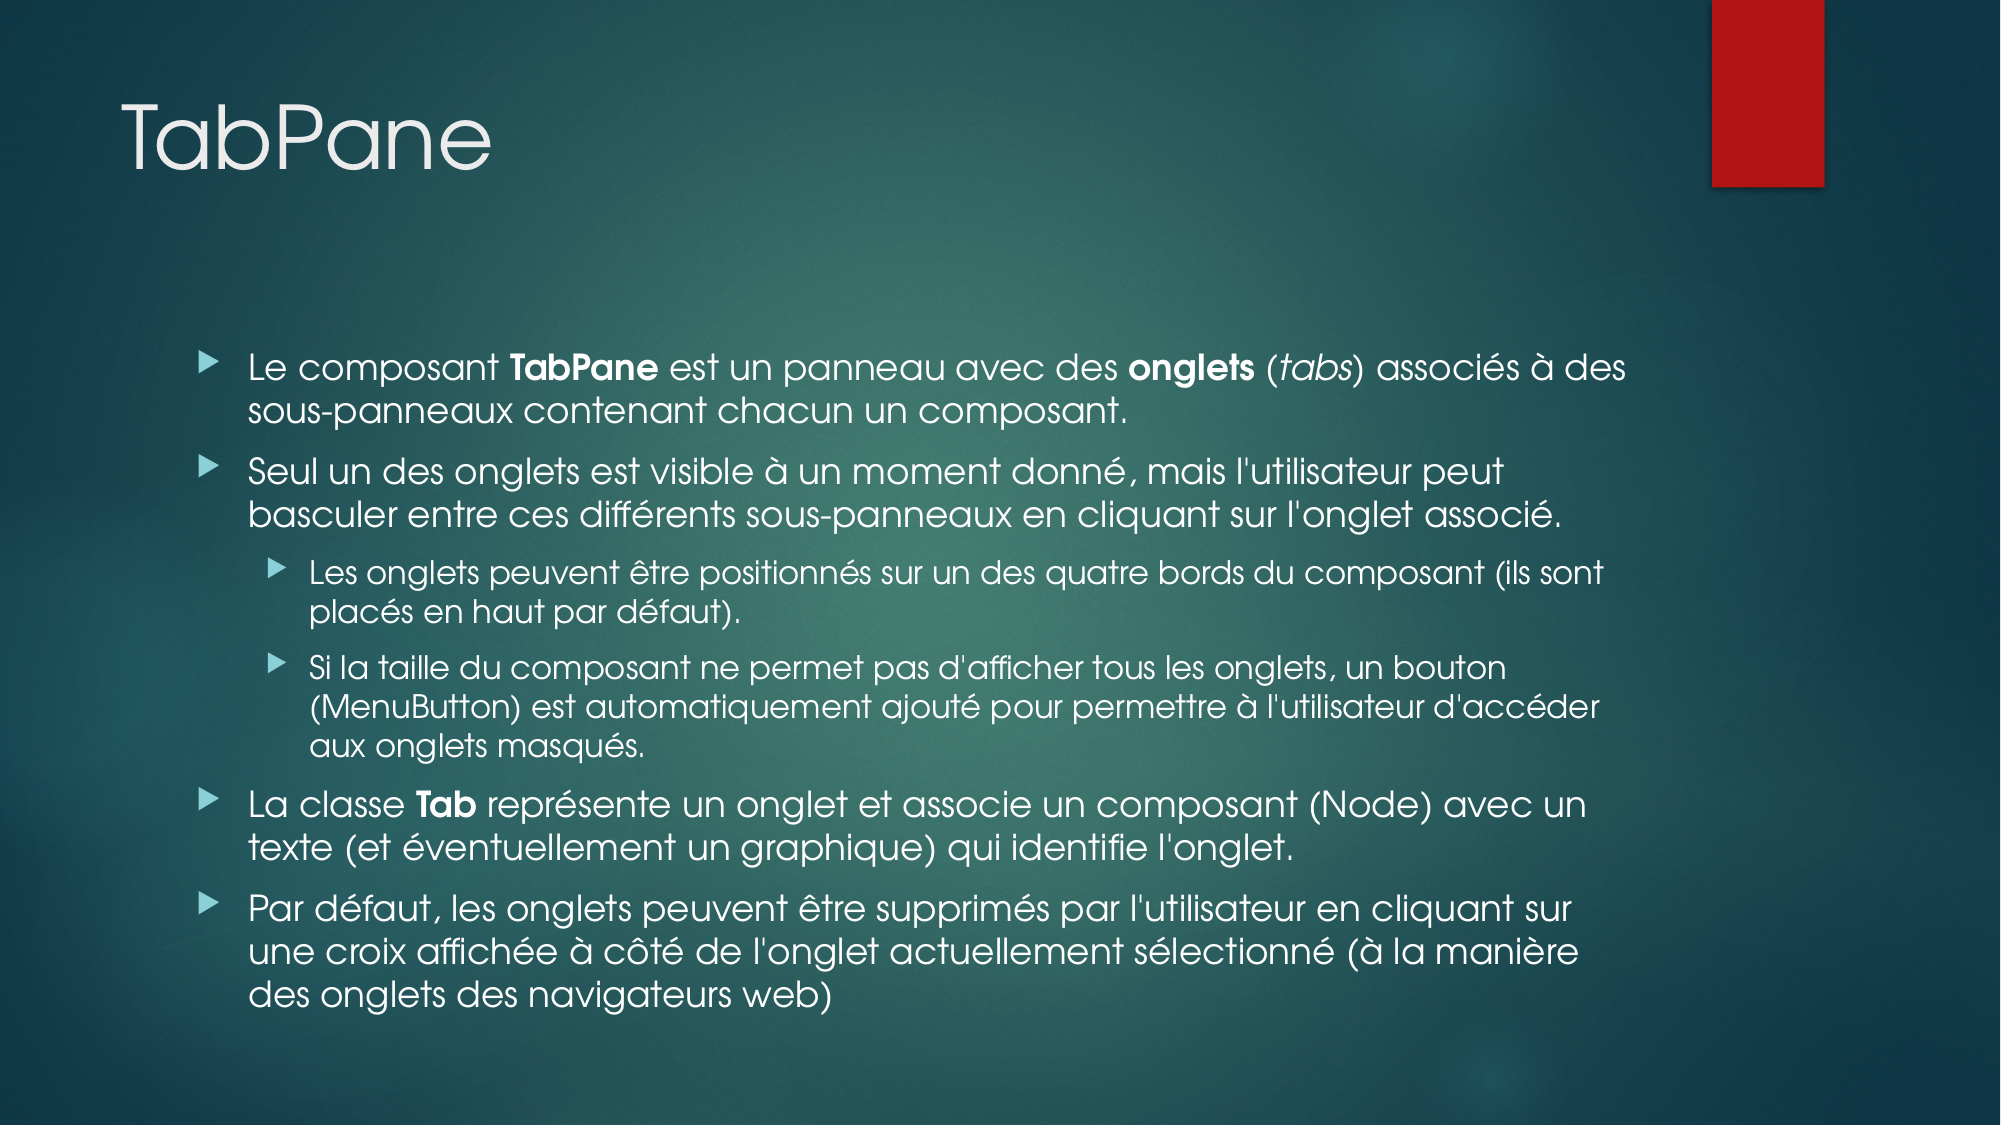

# TabPane
Le composant TabPane est un panneau avec des onglets (tabs) associés à des sous-panneaux contenant chacun un composant.
Seul un des onglets est visible à un moment donné, mais l'utilisateur peut basculer entre ces différents sous-panneaux en cliquant sur l'onglet associé.
Les onglets peuvent être positionnés sur un des quatre bords du composant (ils sont placés en haut par défaut).
Si la taille du composant ne permet pas d'afficher tous les onglets, un bouton (MenuButton) est automatiquement ajouté pour permettre à l'utilisateur d'accéder aux onglets masqués.
La classe Tab représente un onglet et associe un composant (Node) avec un texte (et éventuellement un graphique) qui identifie l'onglet.
Par défaut, les onglets peuvent être supprimés par l'utilisateur en cliquant sur une croix affichée à côté de l'onglet actuellement sélectionné (à la manière des onglets des navigateurs web)